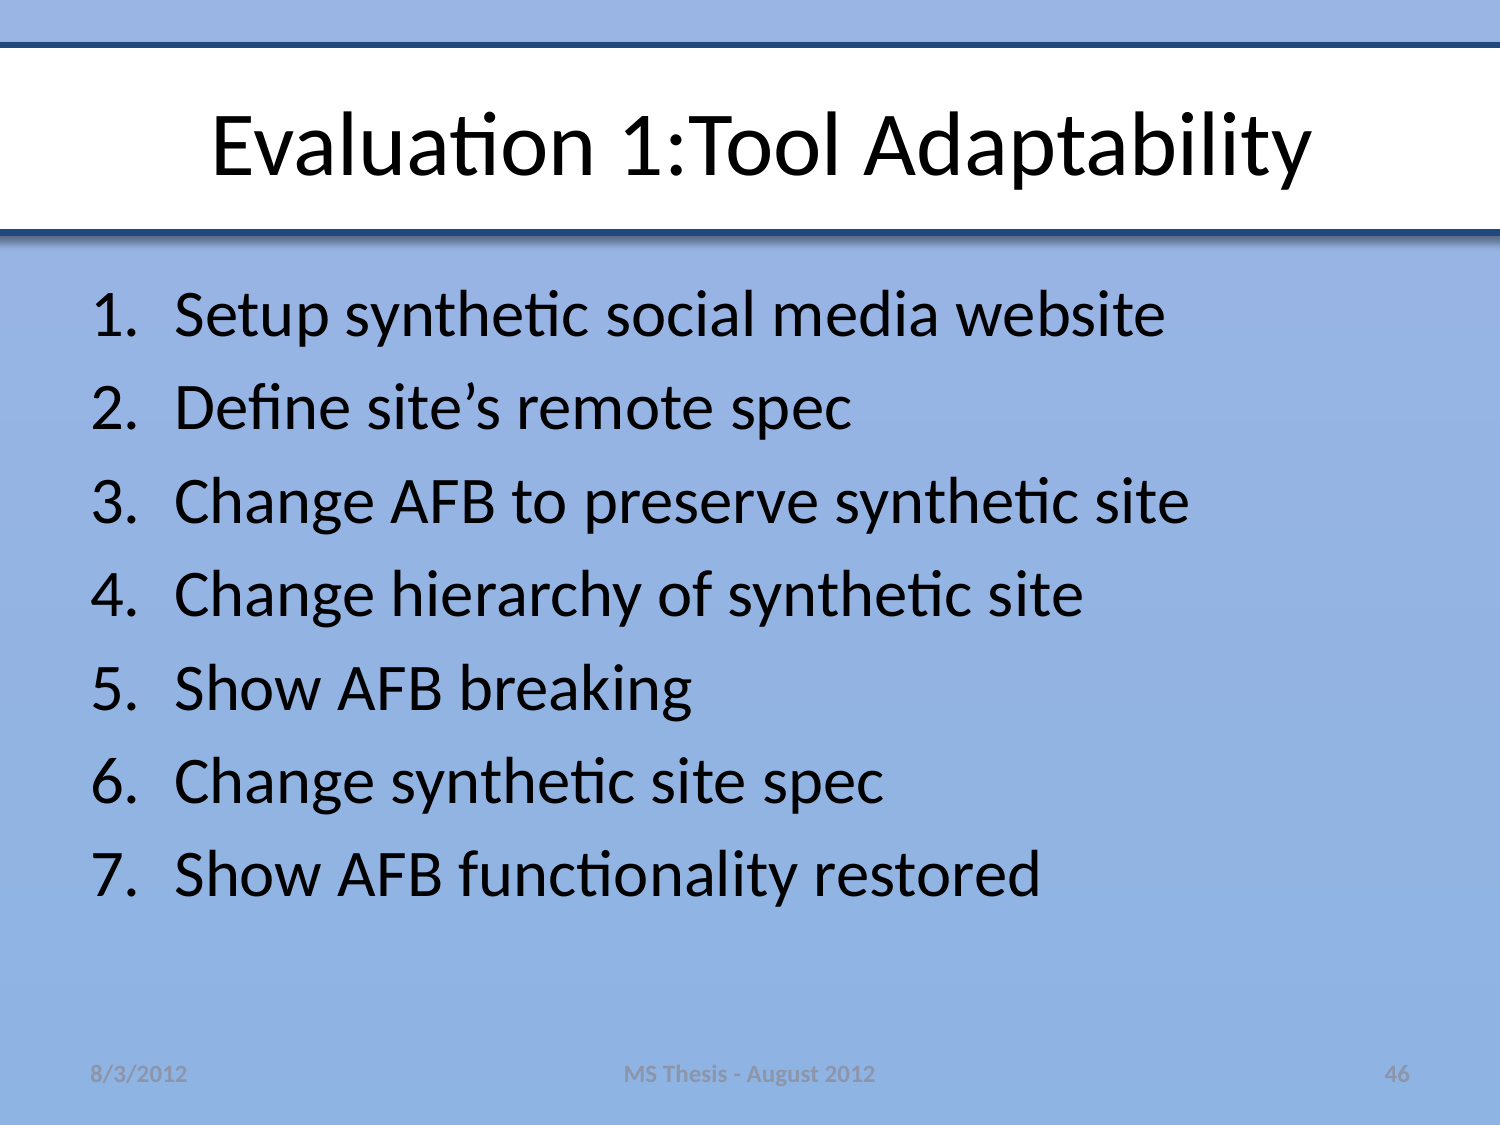

# Evaluation 1:Tool Adaptability
Setup synthetic social media website
Define site’s remote spec
Change AFB to preserve synthetic site
Change hierarchy of synthetic site
Show AFB breaking
Change synthetic site spec
Show AFB functionality restored
8/3/2012
MS Thesis - August 2012
46